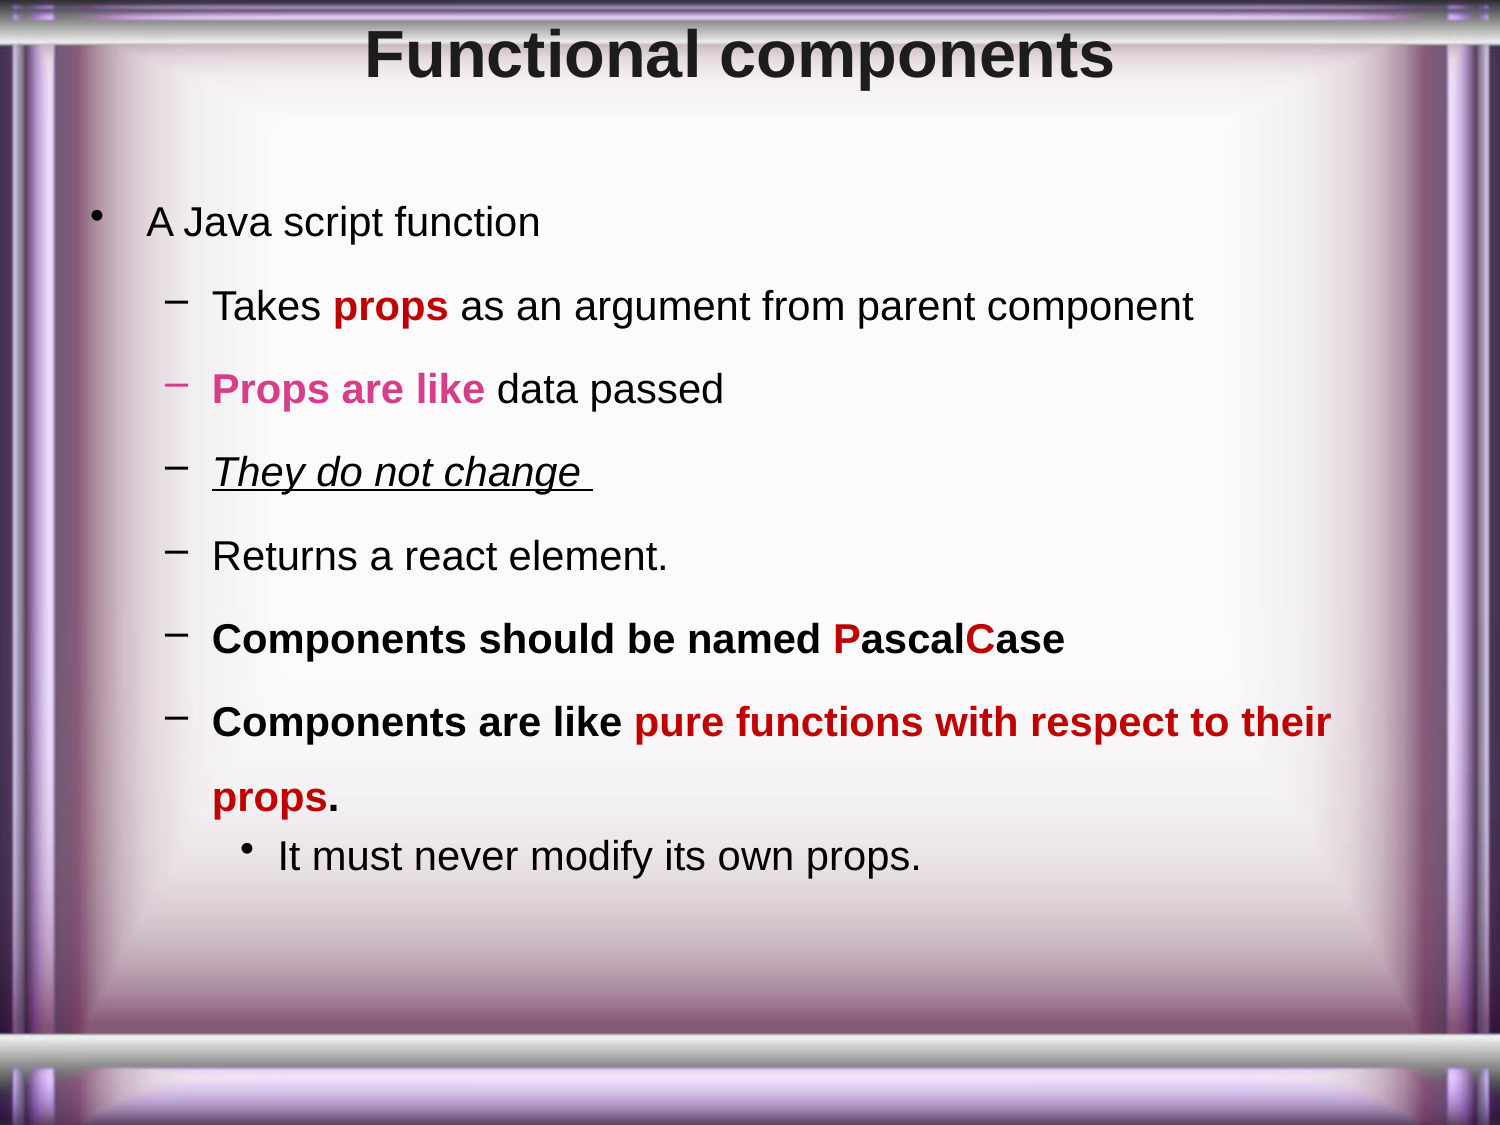

# Functional components
A Java script function
Takes props as an argument from parent component
Props are like data passed
They do not change
Returns a react element.
Components should be named PascalCase
Components are like pure functions with respect to their props.
It must never modify its own props.